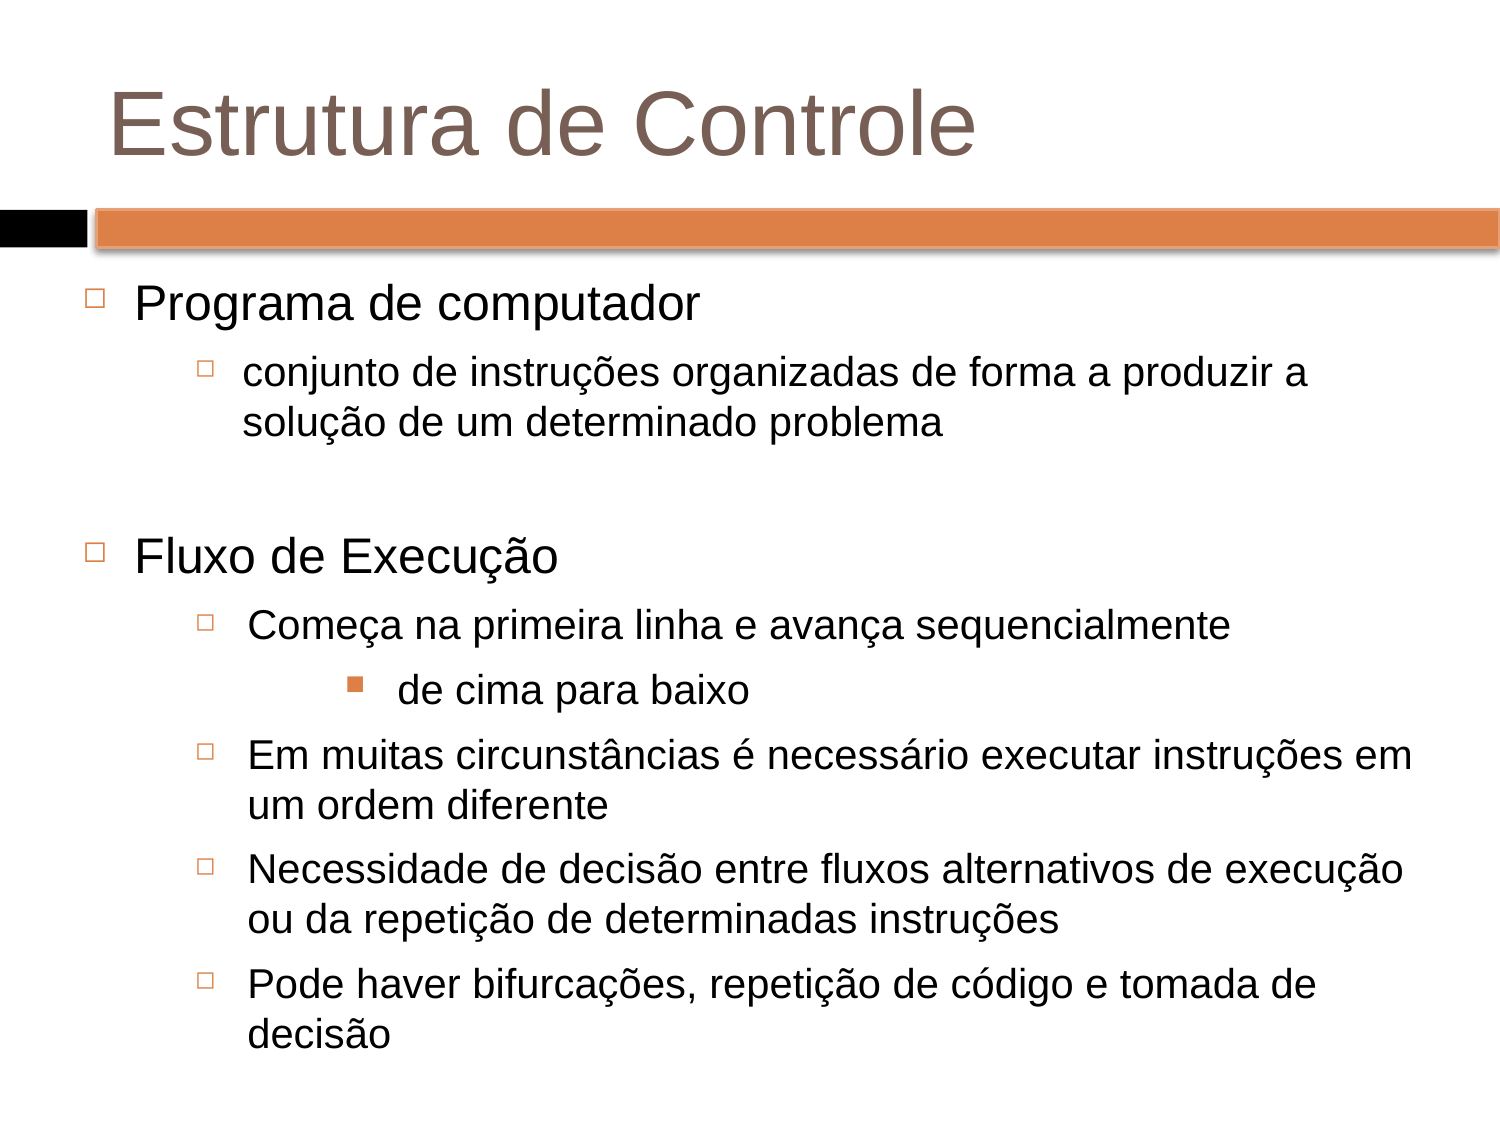

# Estrutura de Controle
Programa de computador
conjunto de instruções organizadas de forma a produzir a solução de um determinado problema

Fluxo de Execução
Começa na primeira linha e avança sequencialmente
de cima para baixo
Em muitas circunstâncias é necessário executar instruções em um ordem diferente
Necessidade de decisão entre fluxos alternativos de execução ou da repetição de determinadas instruções
Pode haver bifurcações, repetição de código e tomada de decisão
37